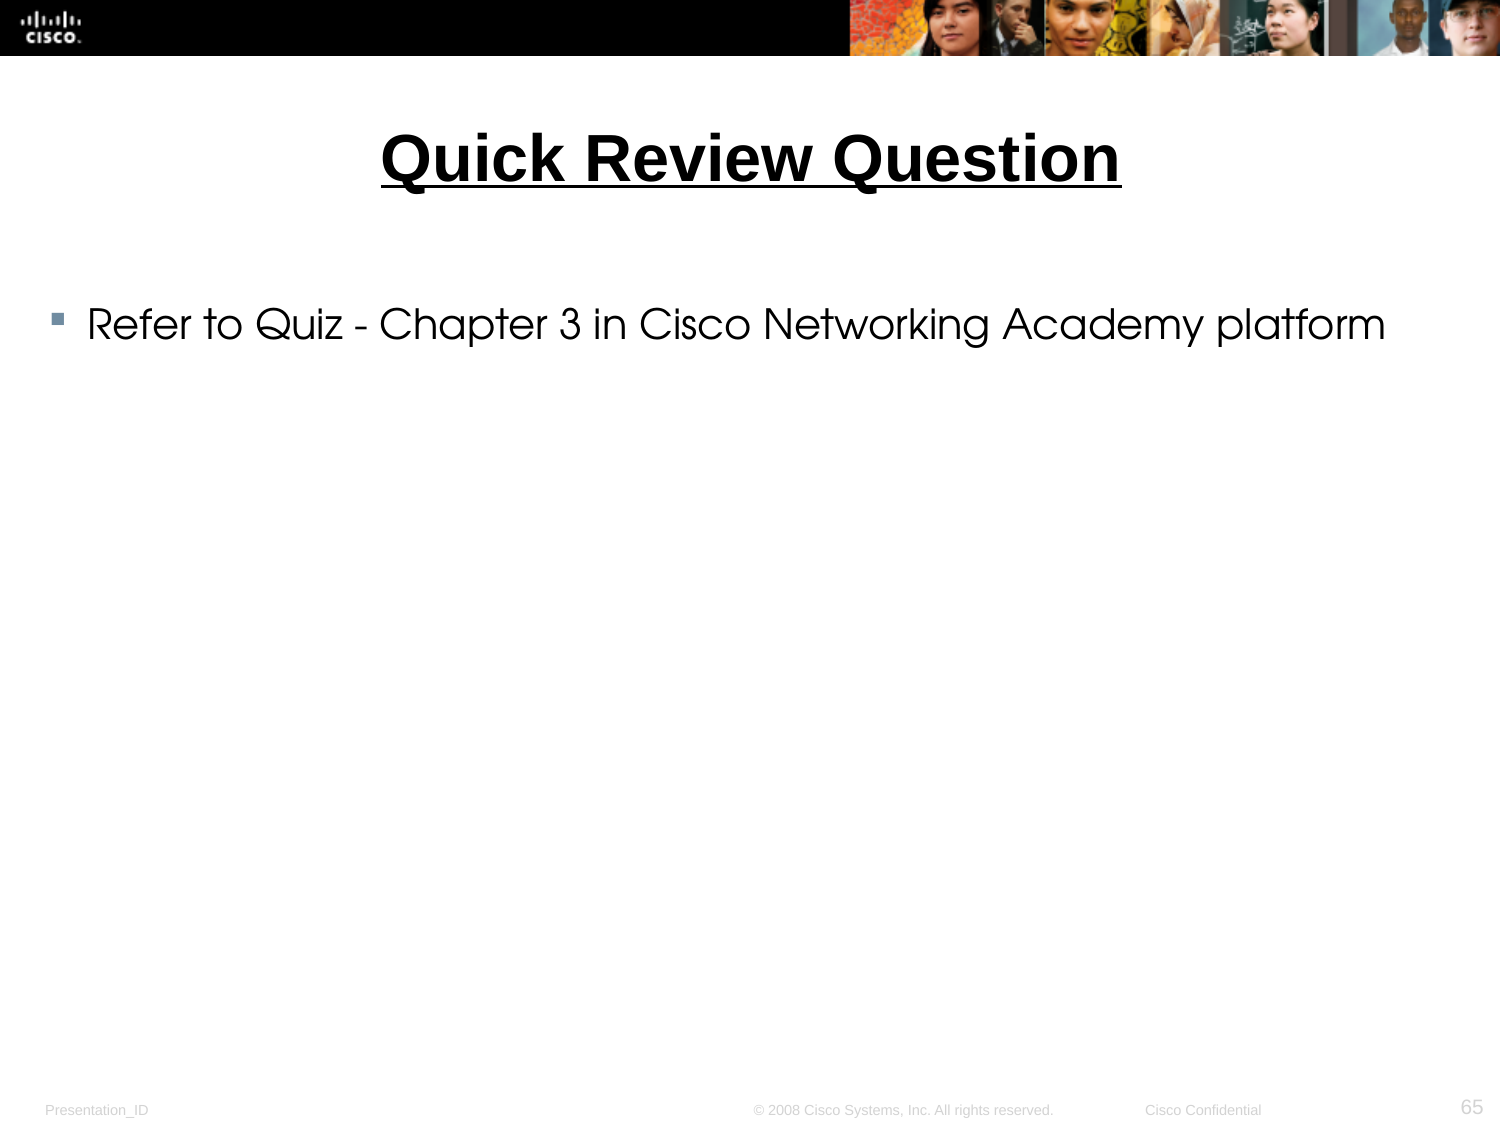

# Quick Review Question
Refer to Quiz - Chapter 3 in Cisco Networking Academy platform